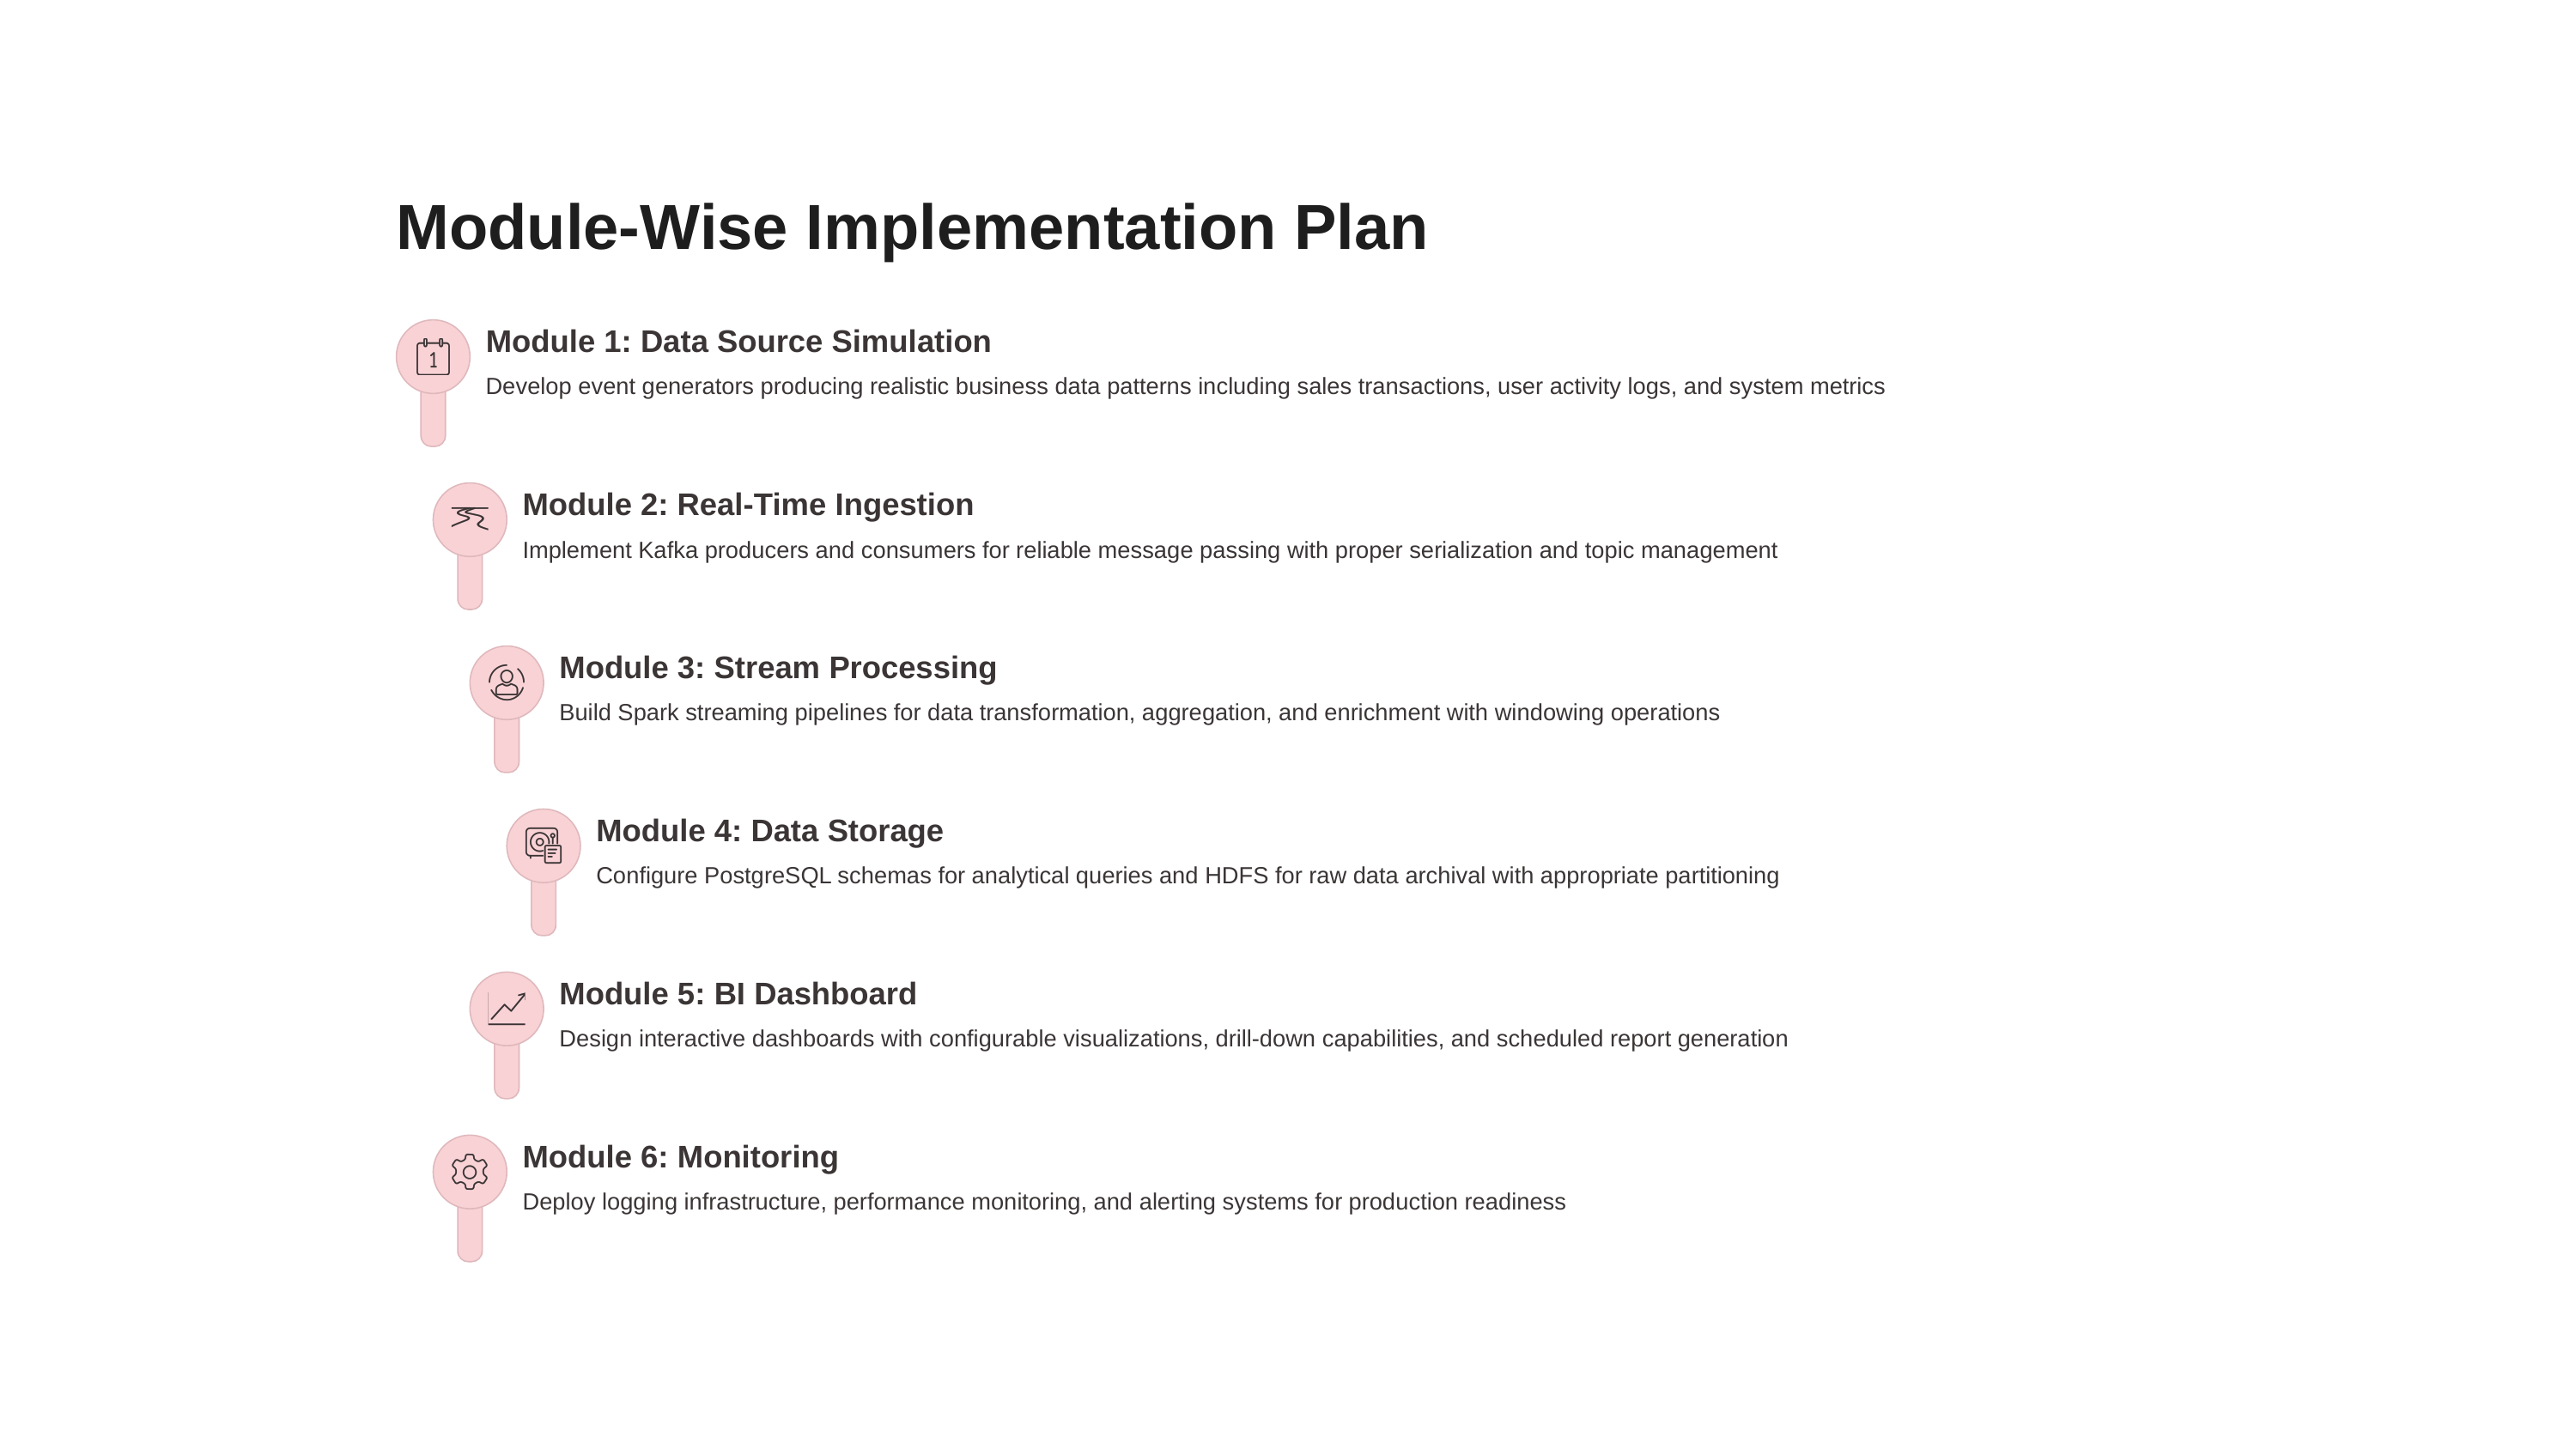

Module-Wise Implementation Plan
Module 1: Data Source Simulation

Develop event generators producing realistic business data patterns including sales transactions, user activity logs, and system metrics
Module 2: Real-Time Ingestion

Implement Kafka producers and consumers for reliable message passing with proper serialization and topic management
Module 3: Stream Processing

Build Spark streaming pipelines for data transformation, aggregation, and enrichment with windowing operations
Module 4: Data Storage

Configure PostgreSQL schemas for analytical queries and HDFS for raw data archival with appropriate partitioning
Module 5: BI Dashboard

Design interactive dashboards with configurable visualizations, drill-down capabilities, and scheduled report generation
Module 6: Monitoring

Deploy logging infrastructure, performance monitoring, and alerting systems for production readiness